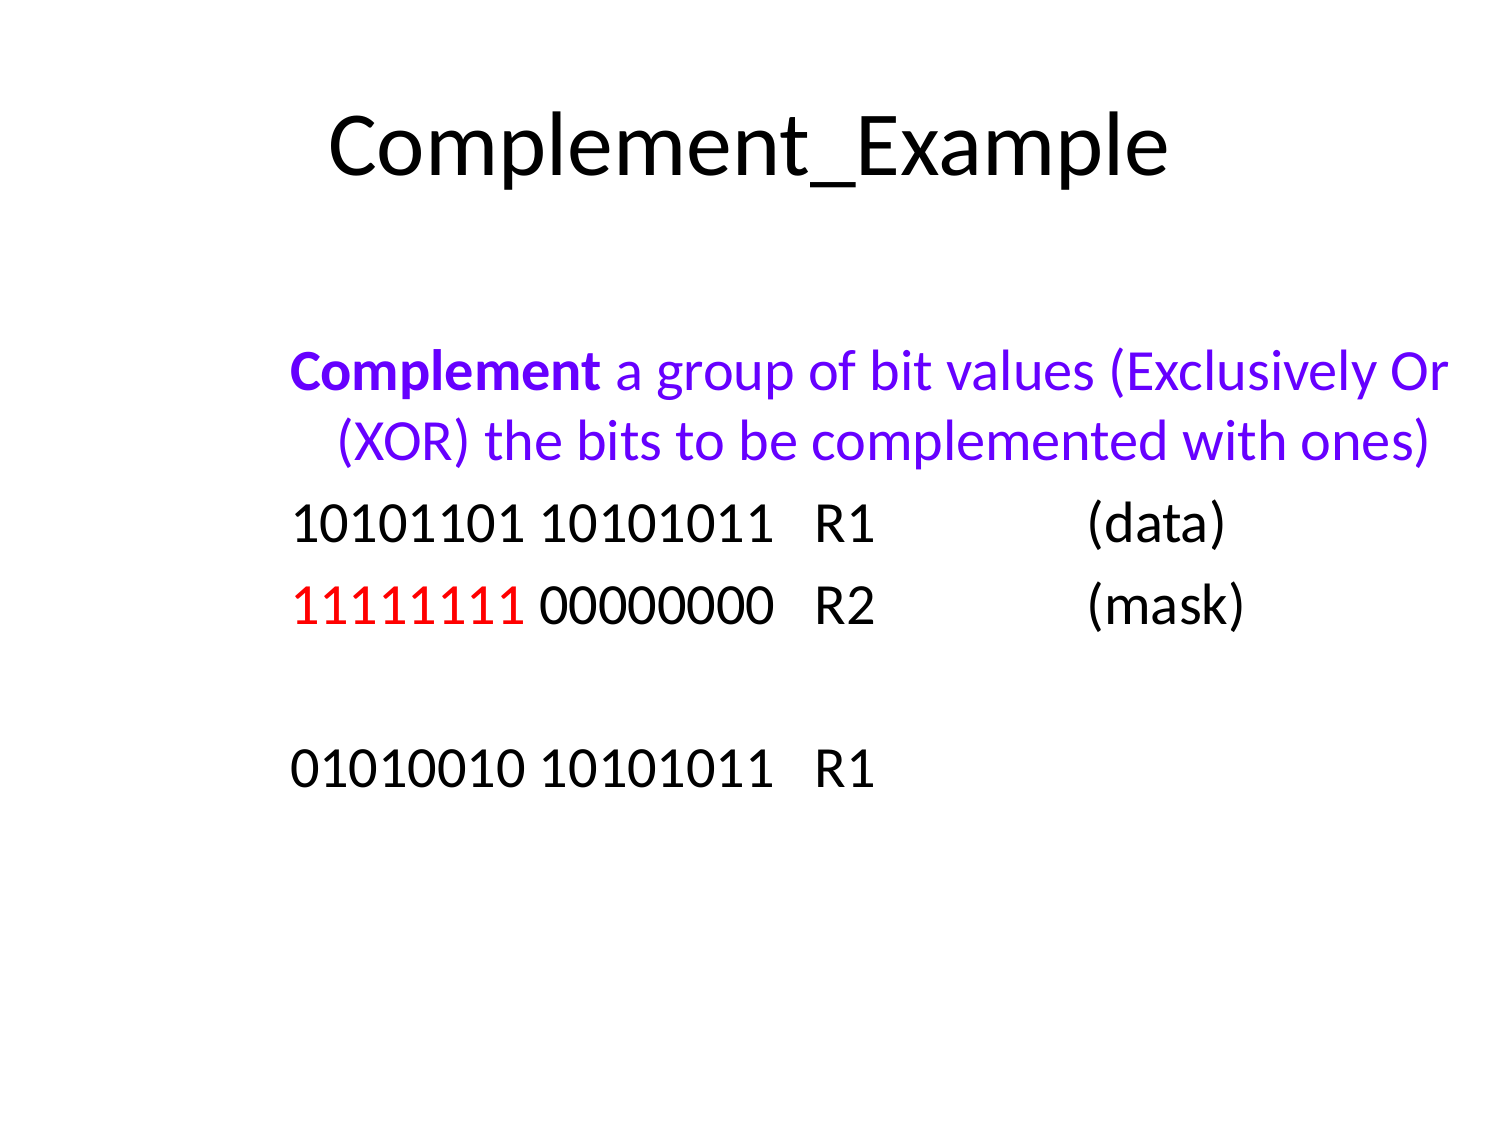

# Complement_Example
Complement a group of bit values (Exclusively Or (XOR) the bits to be complemented with ones)
10101101 10101011   R1		(data)
11111111 00000000   R2		(mask)

01010010 10101011   R1